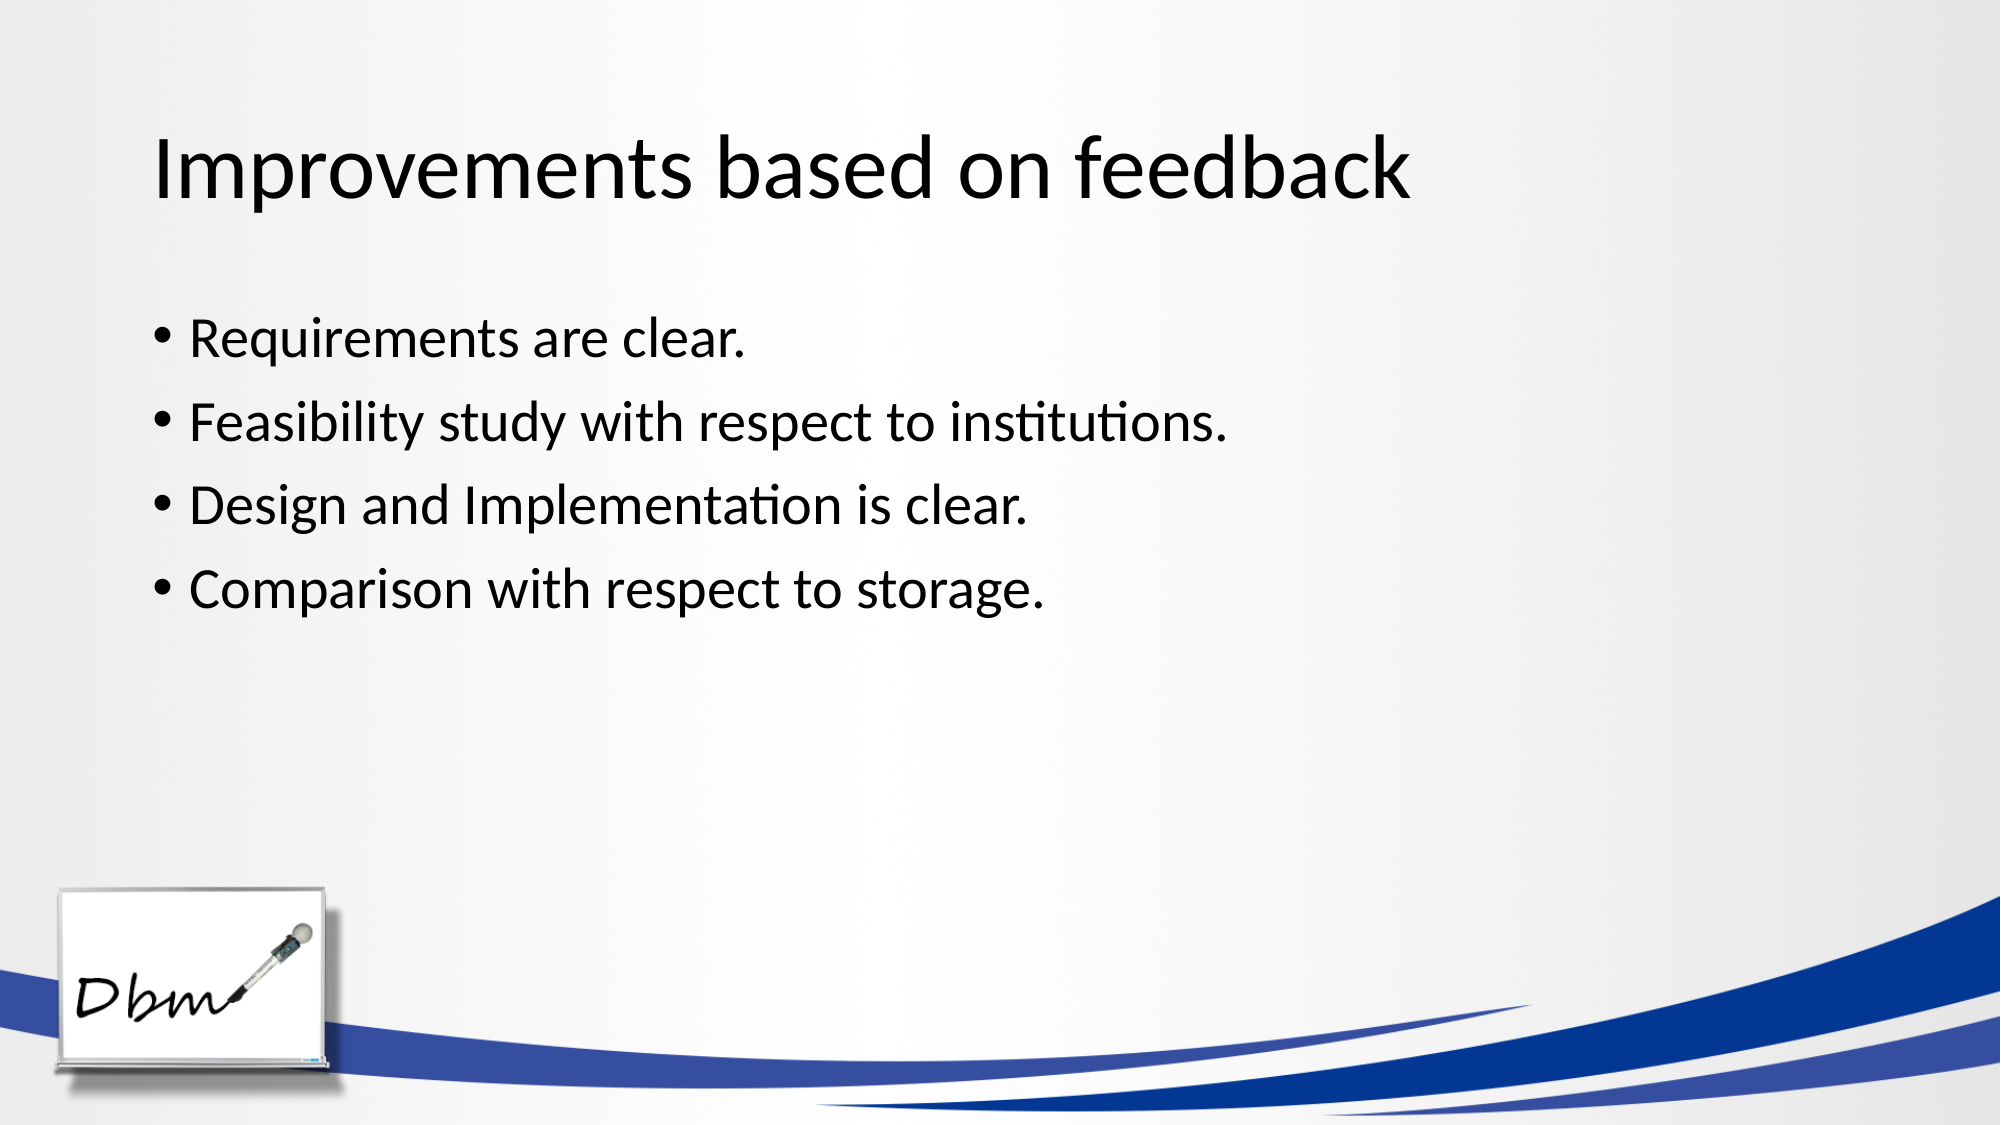

# Improvements based on feedback
Requirements are clear.
Feasibility study with respect to institutions.
Design and Implementation is clear.
Comparison with respect to storage.